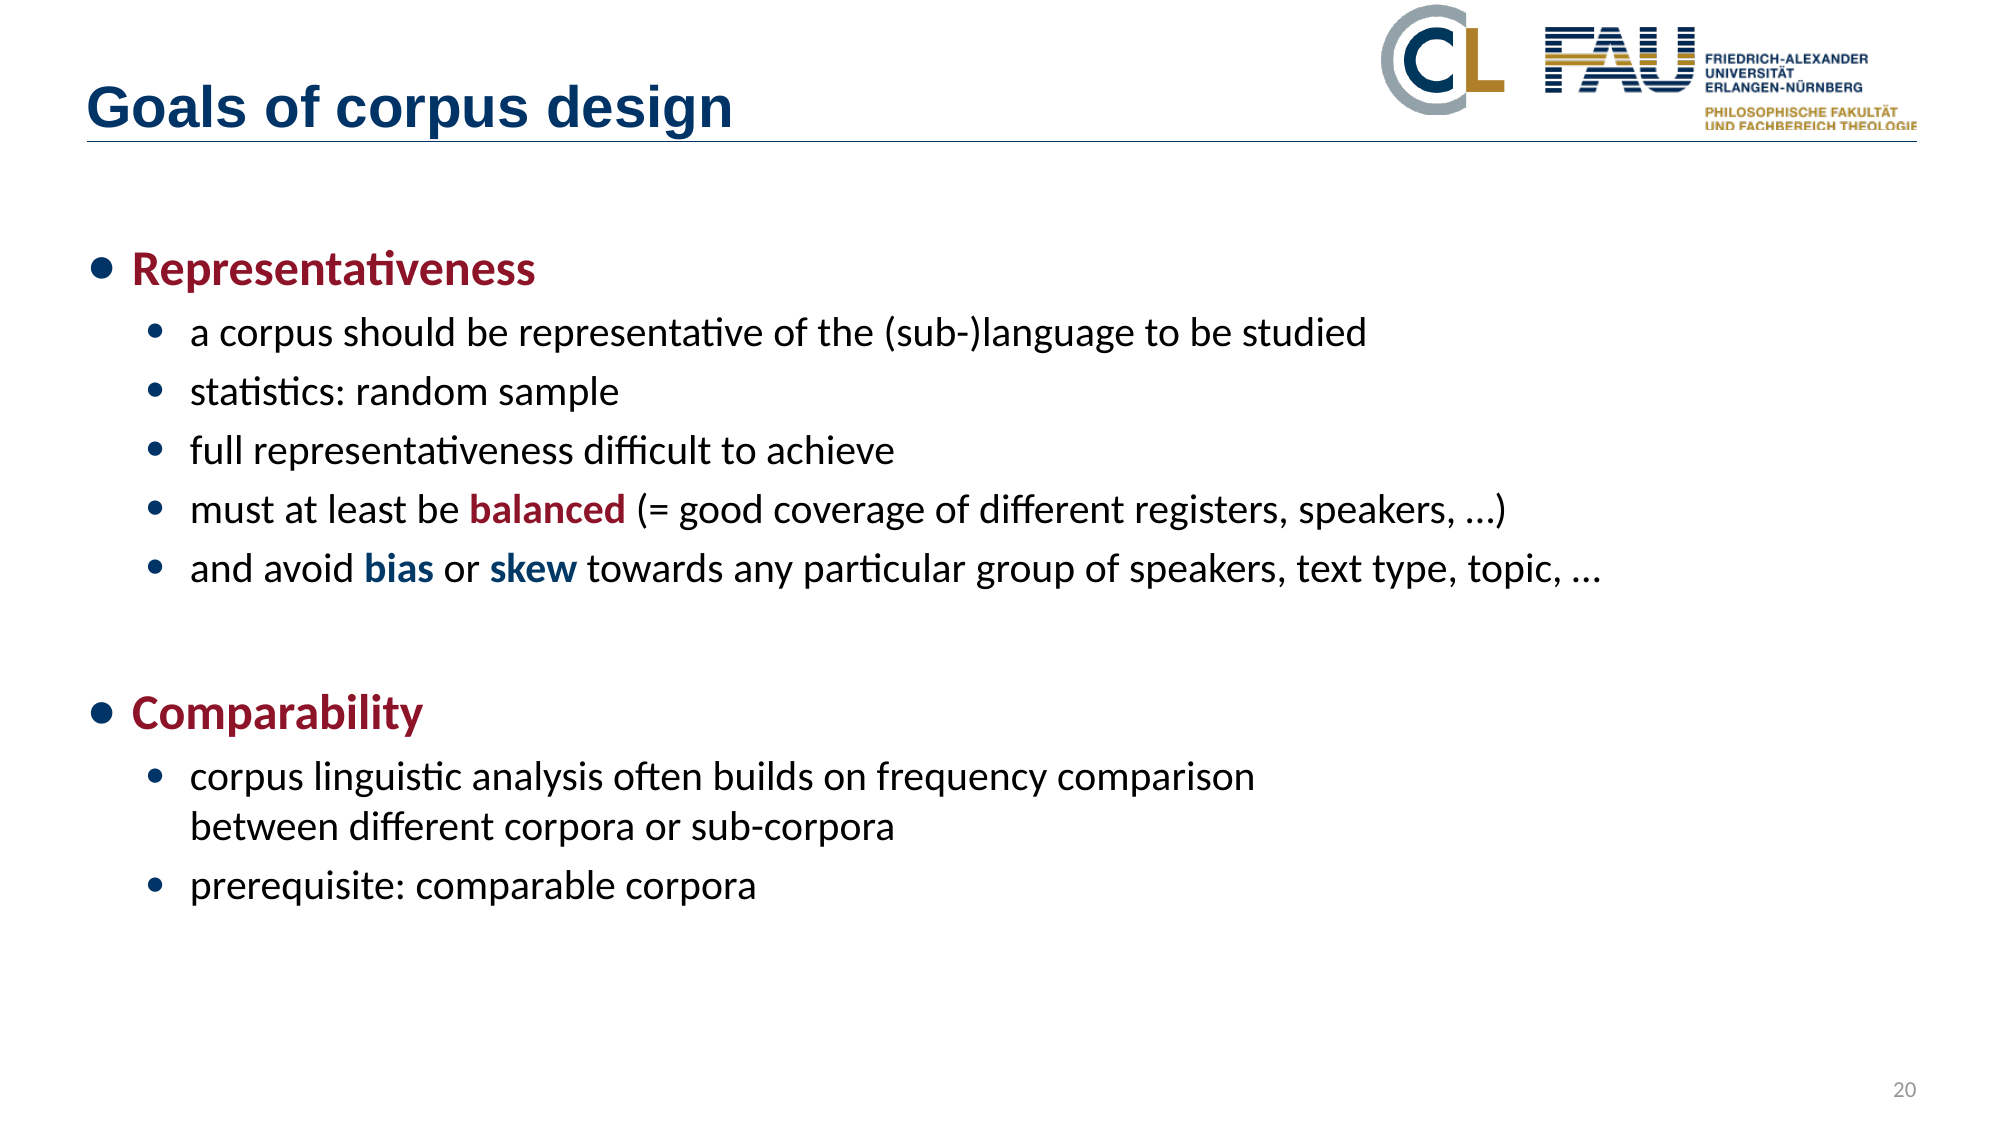

# Goals of corpus design

Representativeness
a corpus should be representative of the (sub-)language to be studied
statistics: random sample
full representativeness difficult to achieve
must at least be balanced (= good coverage of different registers, speakers, …)
and avoid bias or skew towards any particular group of speakers, text type, topic, …

Comparability
corpus linguistic analysis often builds on frequency comparison
between different corpora or sub-corpora
prerequisite: comparable corpora

20